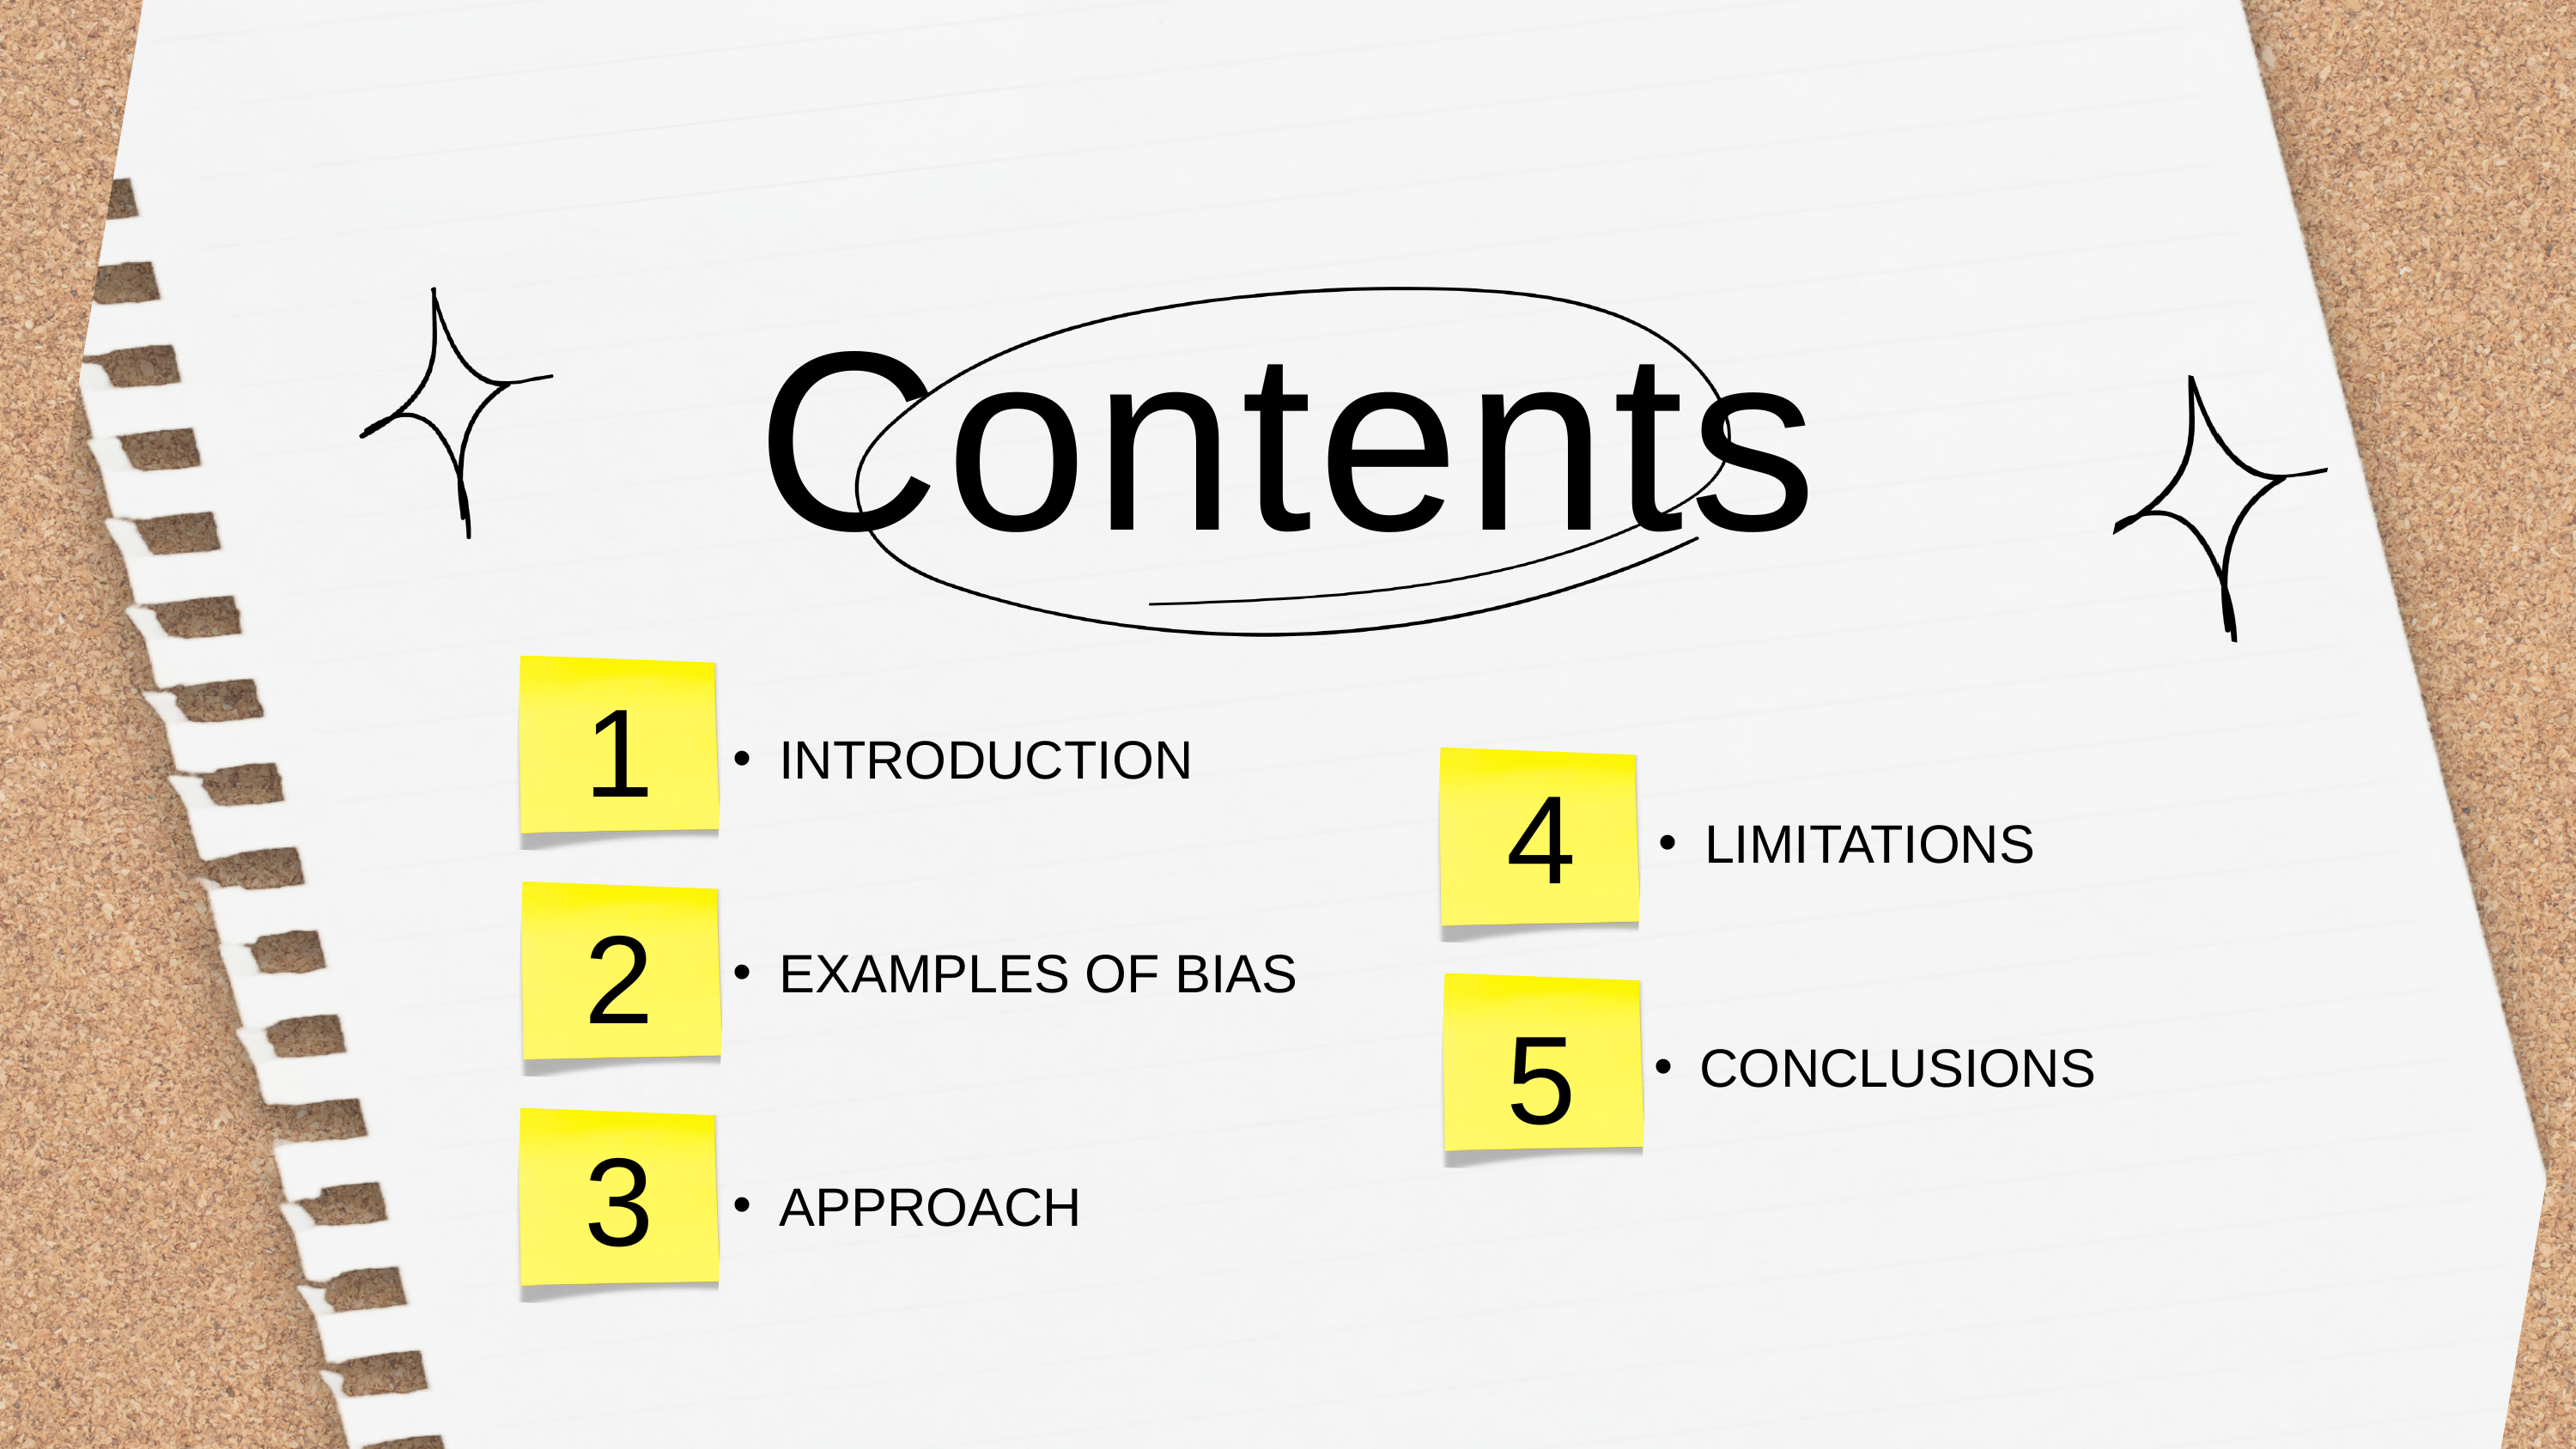

Contents

1

INTRODUCTION
4

LIMITATIONS
2

EXAMPLES OF BIAS
5

CONCLUSIONS
3

APPROACH